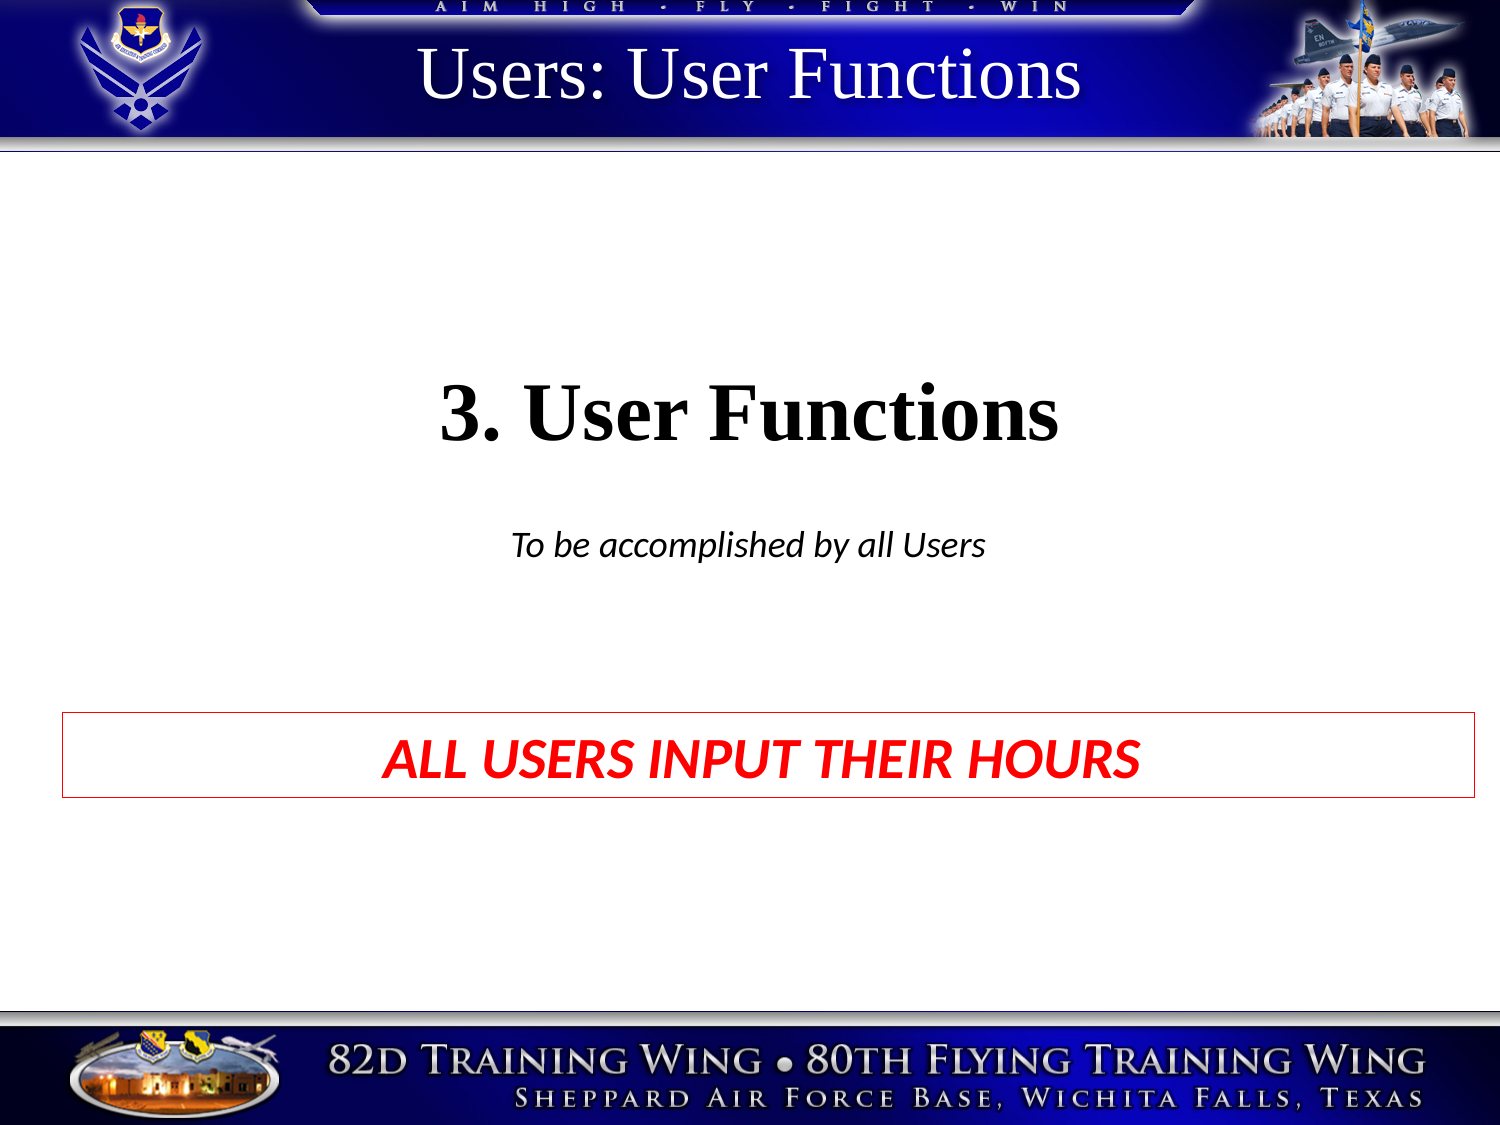

# Users: User Functions
3. User Functions

To be accomplished by all Users
ALL USERS INPUT THEIR HOURS